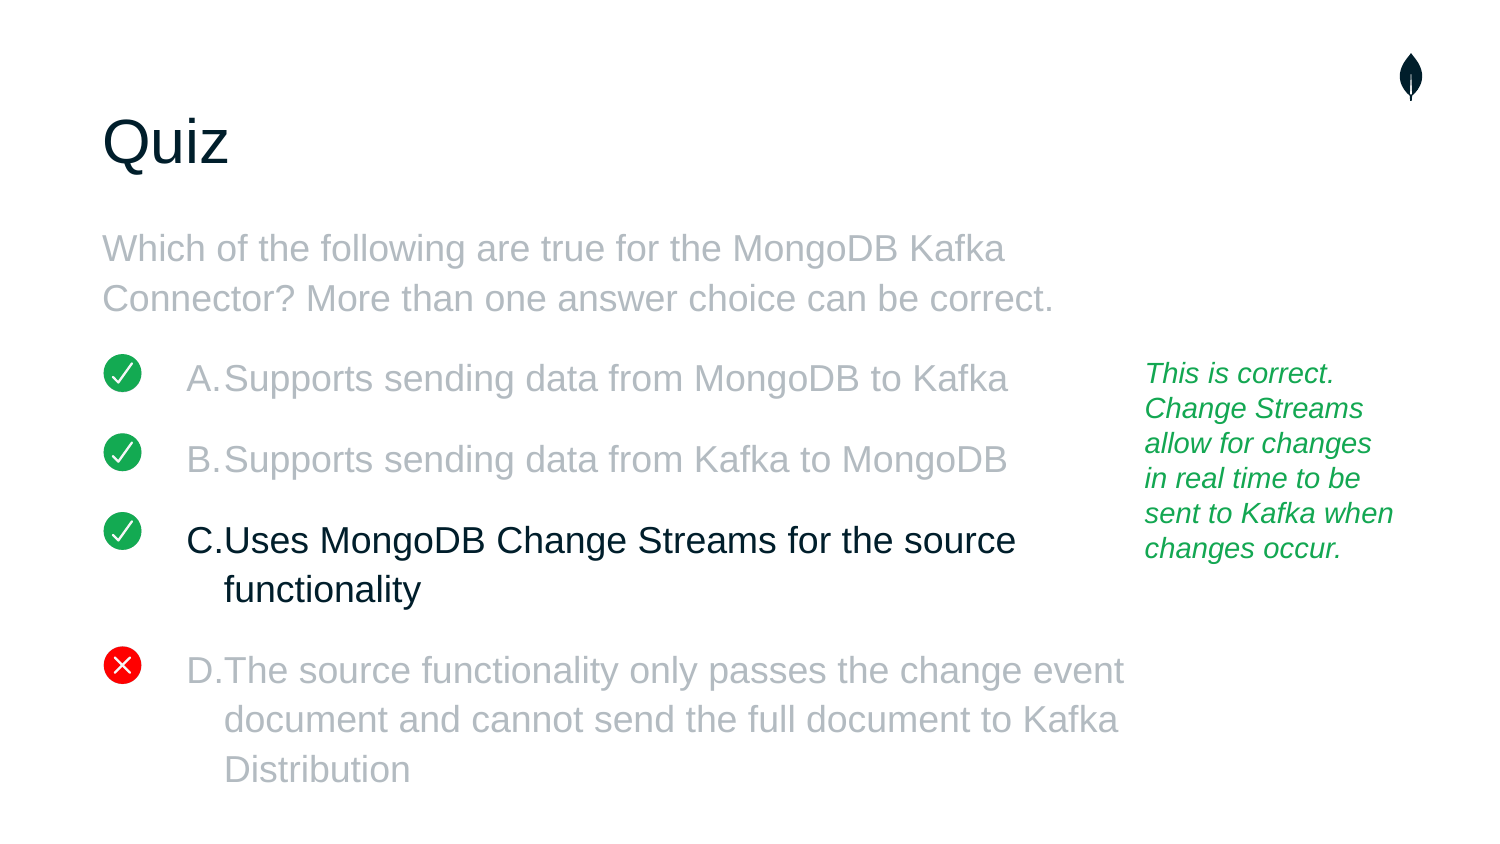

# Quiz
Which of the following are true for the MongoDB Kafka Connector? More than one answer choice can be correct.
Supports sending data from MongoDB to Kafka
Supports sending data from Kafka to MongoDB
Uses MongoDB Change Streams for the source functionality
The source functionality only passes the change event document and cannot send the full document to Kafka Distribution
This is correct. Change Streams allow for changes in real time to be sent to Kafka when changes occur.